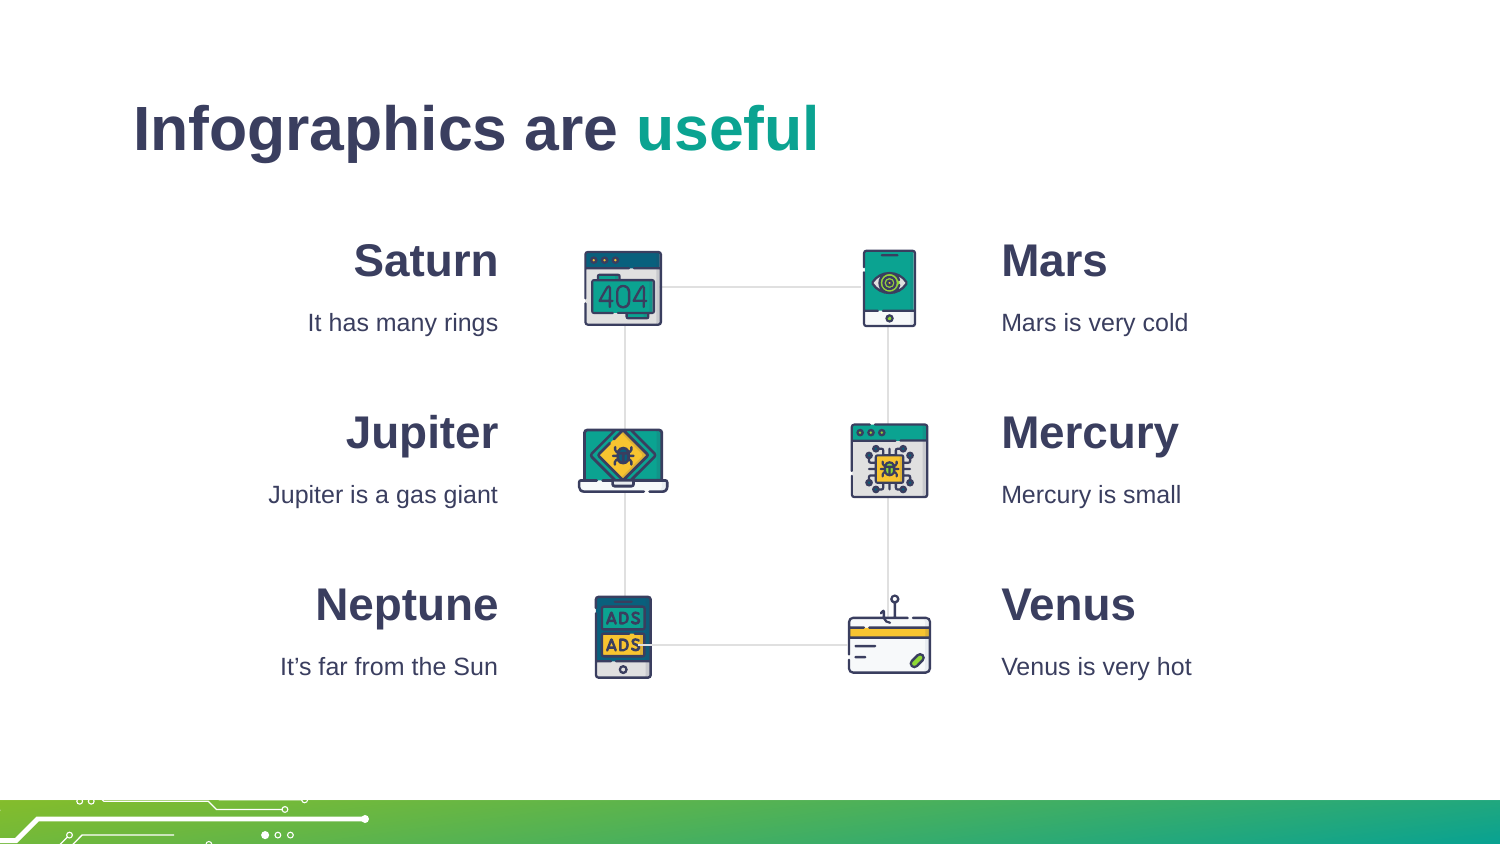

# Infographics are useful
Saturn
Mars

It has many rings
Mars is very cold
Jupiter
Mercury

Jupiter is a gas giant
Mercury is small
Neptune
Venus

It’s far from the Sun
Venus is very hot